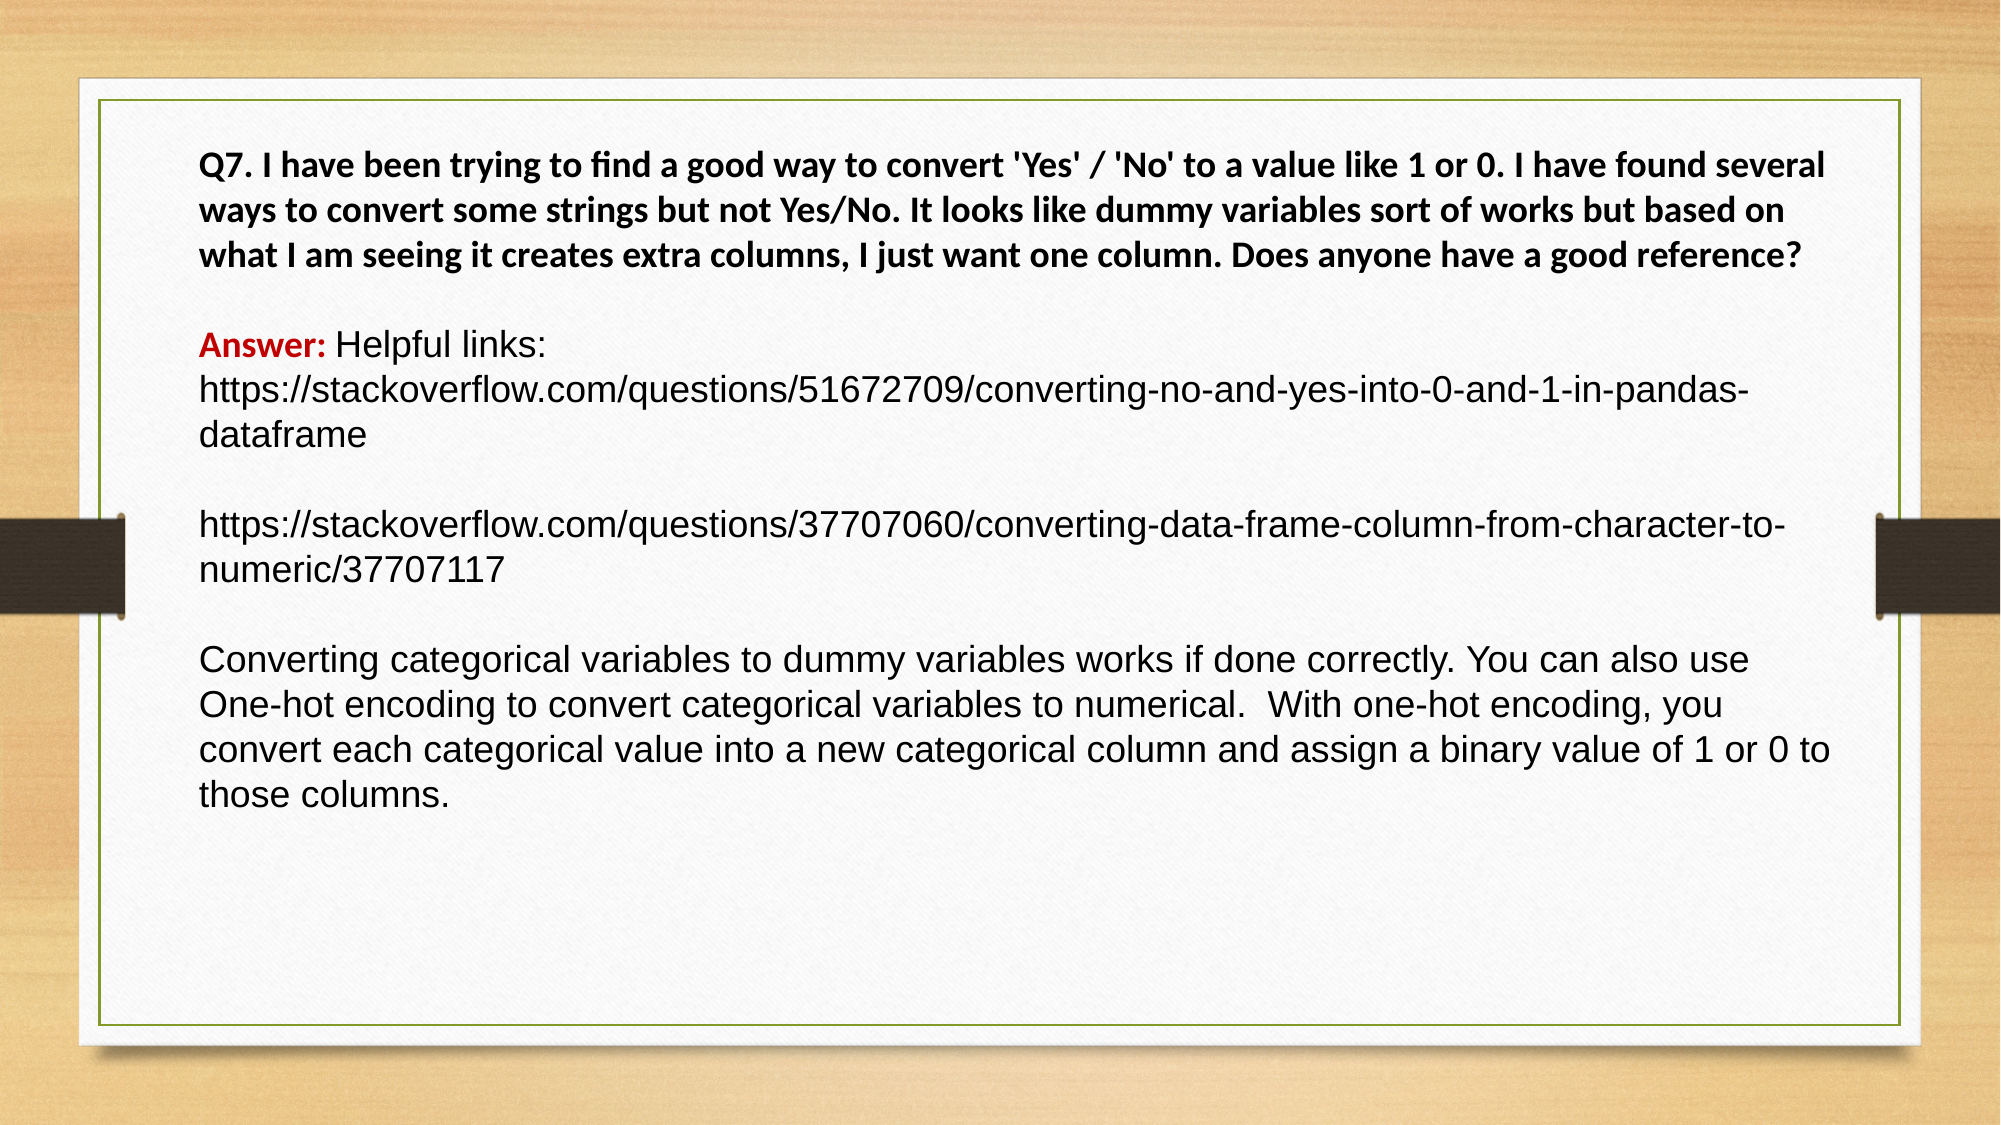

Q7. I have been trying to find a good way to convert 'Yes' / 'No' to a value like 1 or 0. I have found several ways to convert some strings but not Yes/No. It looks like dummy variables sort of works but based on what I am seeing it creates extra columns, I just want one column. Does anyone have a good reference?

Answer: Helpful links:
https://stackoverflow.com/questions/51672709/converting-no-and-yes-into-0-and-1-in-pandas-dataframe

https://stackoverflow.com/questions/37707060/converting-data-frame-column-from-character-to-numeric/37707117

Converting categorical variables to dummy variables works if done correctly. You can also use One-hot encoding to convert categorical variables to numerical.  With one-hot encoding, you convert each categorical value into a new categorical column and assign a binary value of 1 or 0 to those columns.